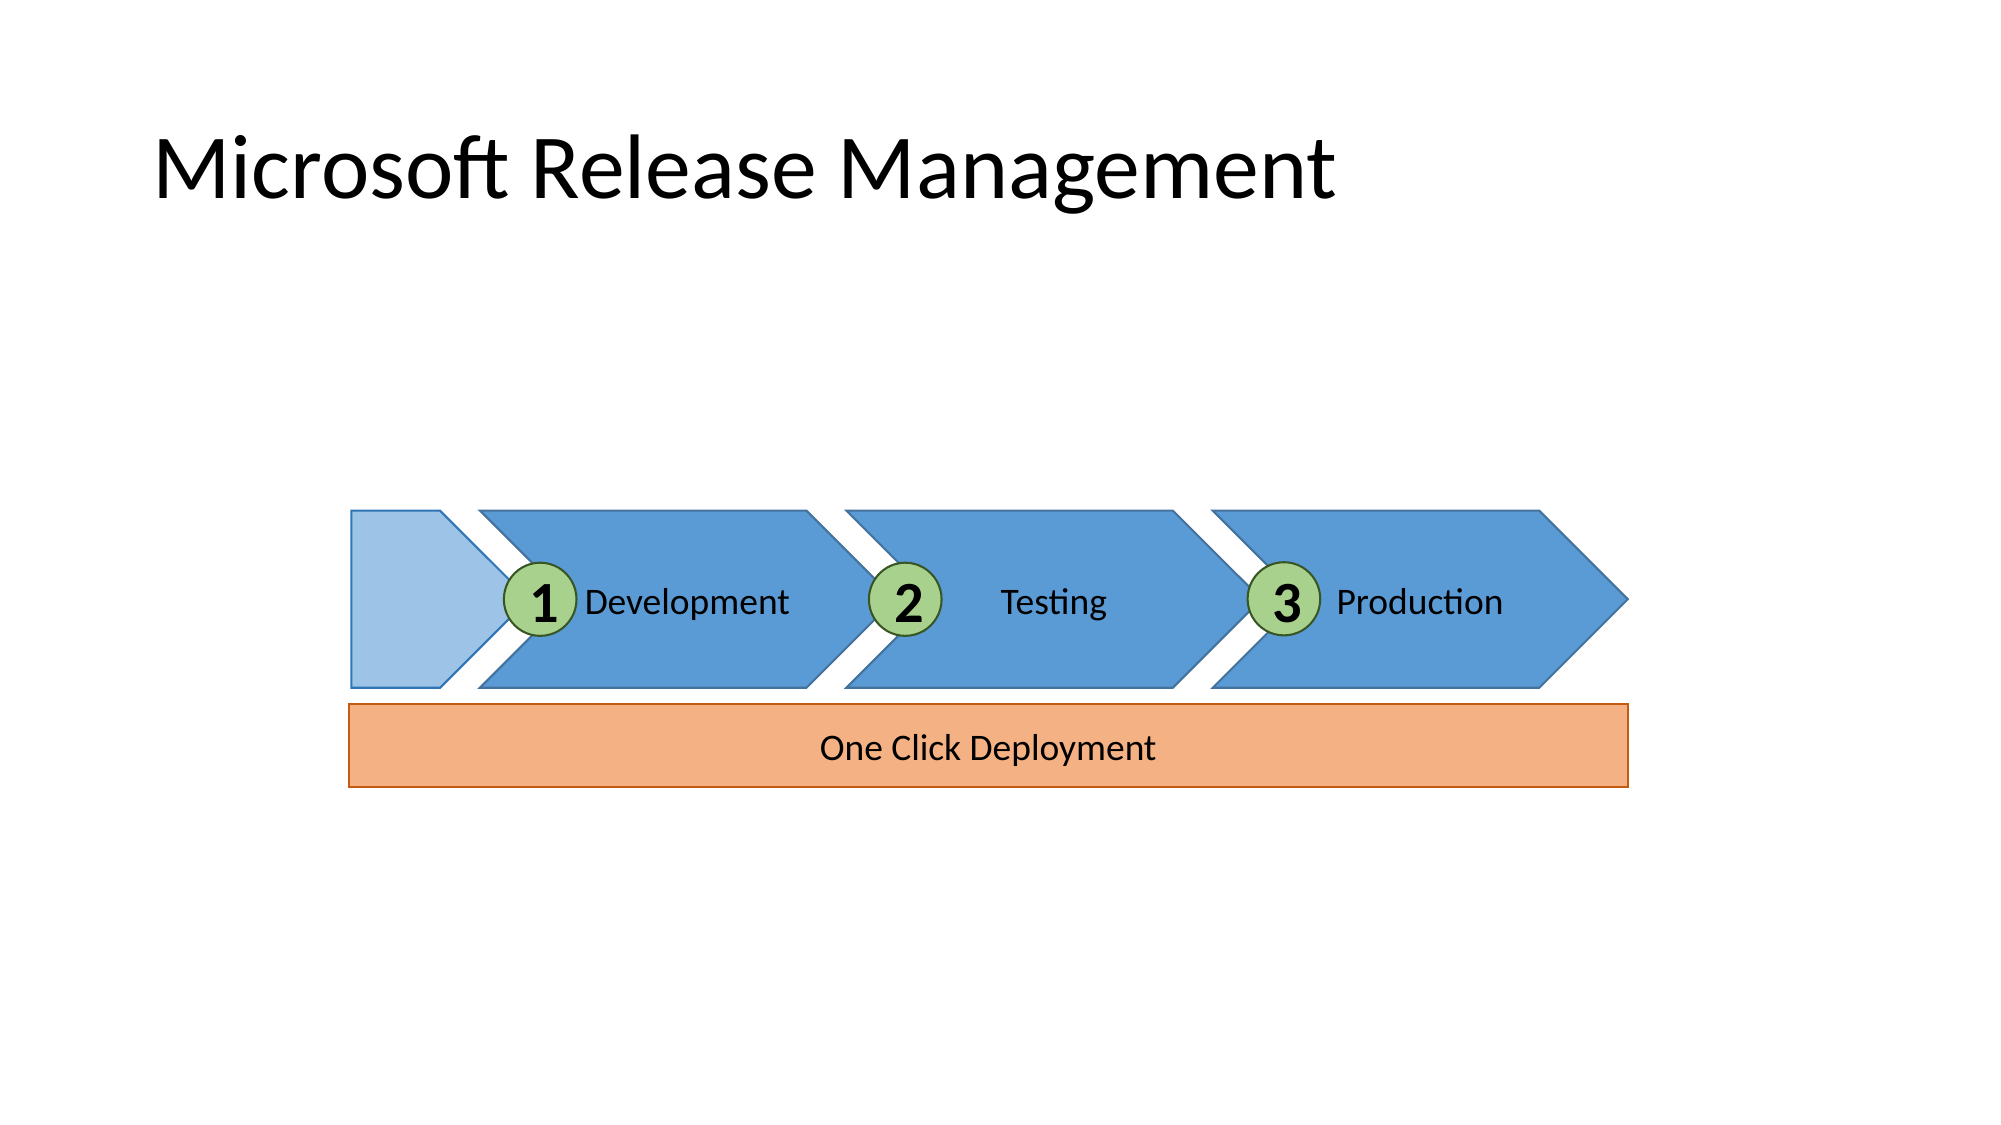

# Microsoft Release Management

Development
Testing
Production
3
1
2
One Click Deployment